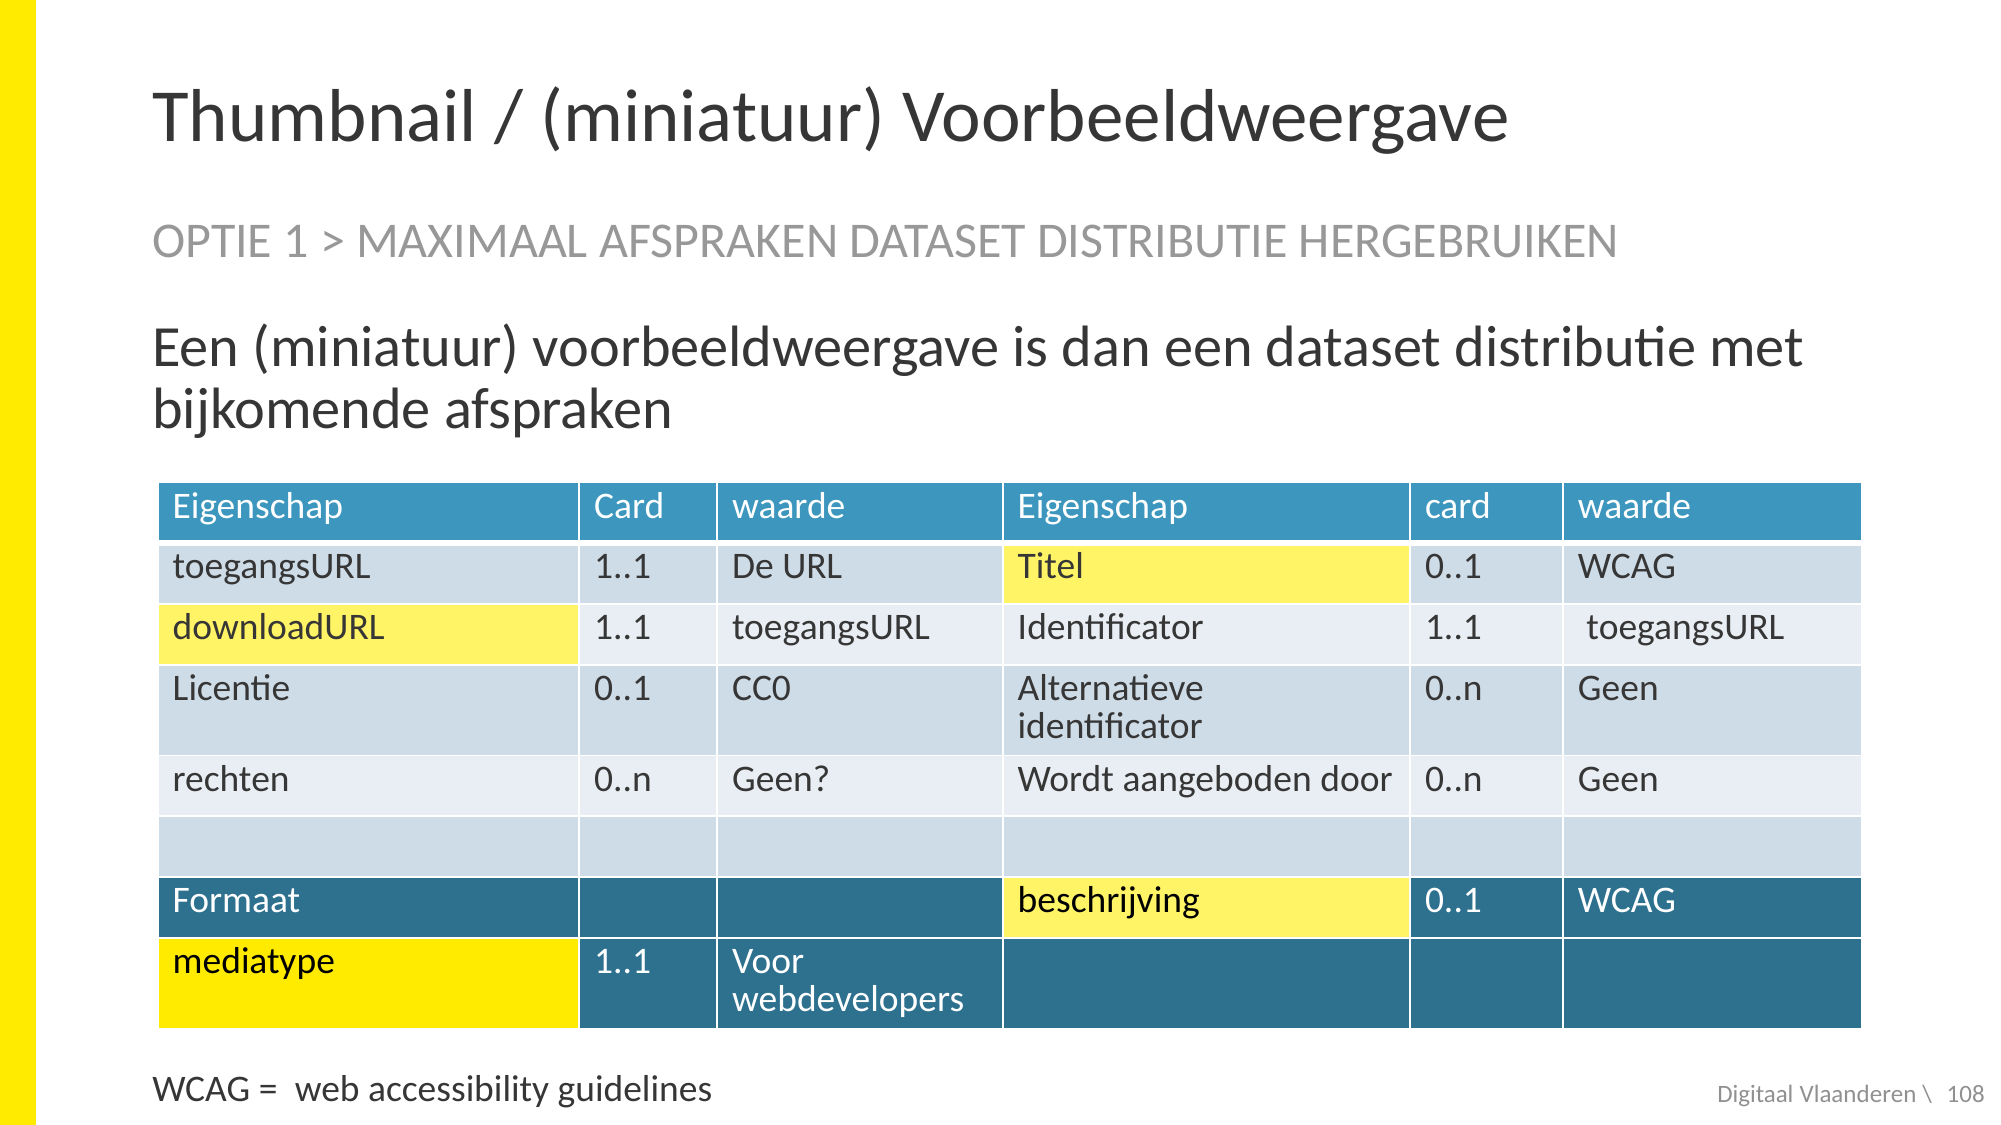

# Thumbnail / (miniatuur) Voorbeeldweergave
Optie 1 > maximaal afspraken dataset distributie hergebruiken
Een (miniatuur) voorbeeldweergave is dan een dataset distributie met bijkomende afspraken
| Eigenschap | Card | waarde | Eigenschap | card | waarde |
| --- | --- | --- | --- | --- | --- |
| toegangsURL | 1..1 | De URL | Titel | 0..1 | WCAG |
| downloadURL | 1..1 | toegangsURL | Identificator | 1..1 | toegangsURL |
| Licentie | 0..1 | CC0 | Alternatieve identificator | 0..n | Geen |
| rechten | 0..n | Geen? | Wordt aangeboden door | 0..n | Geen |
|  |  |  |  |  |  |
| Formaat |  |  | beschrijving | 0..1 | WCAG |
| mediatype | 1..1 | Voor webdevelopers |  |  |  |
WCAG =  web accessibility guidelines
Digitaal Vlaanderen \
108